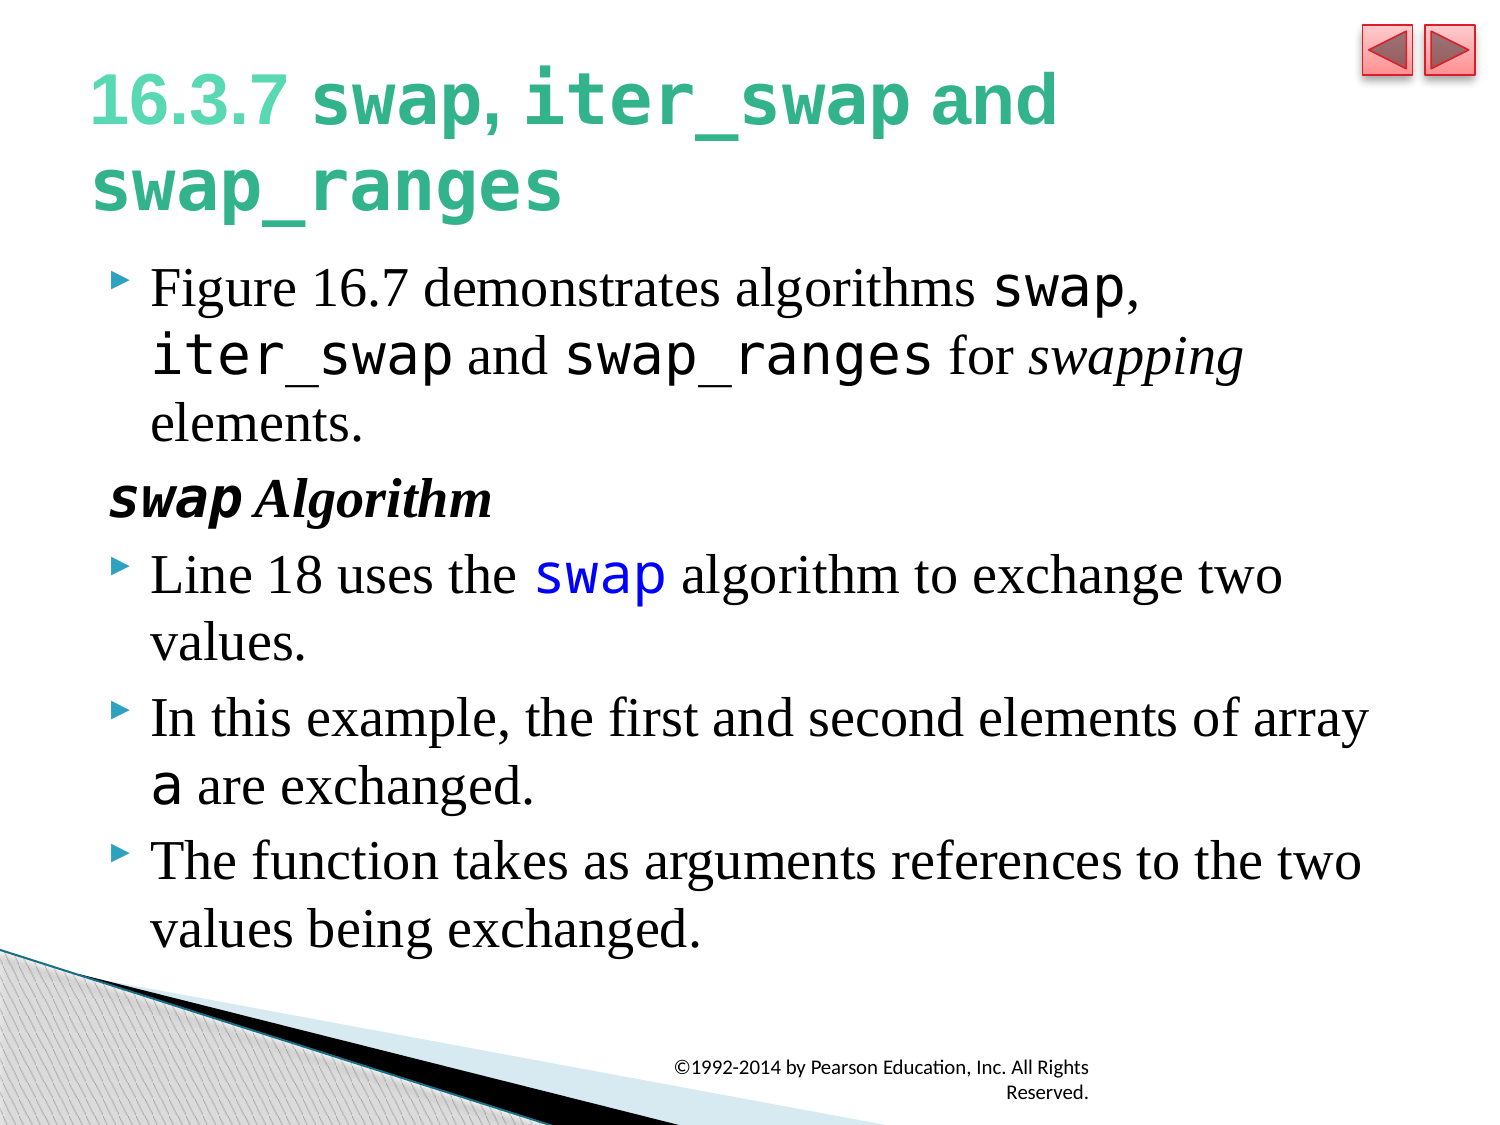

# 16.3.7 swap, iter_swap and swap_ranges
Figure 16.7 demonstrates algorithms swap, iter_swap and swap_ranges for swapping elements.
swap Algorithm
Line 18 uses the swap algorithm to exchange two values.
In this example, the first and second elements of array a are exchanged.
The function takes as arguments references to the two values being exchanged.
©1992-2014 by Pearson Education, Inc. All Rights Reserved.